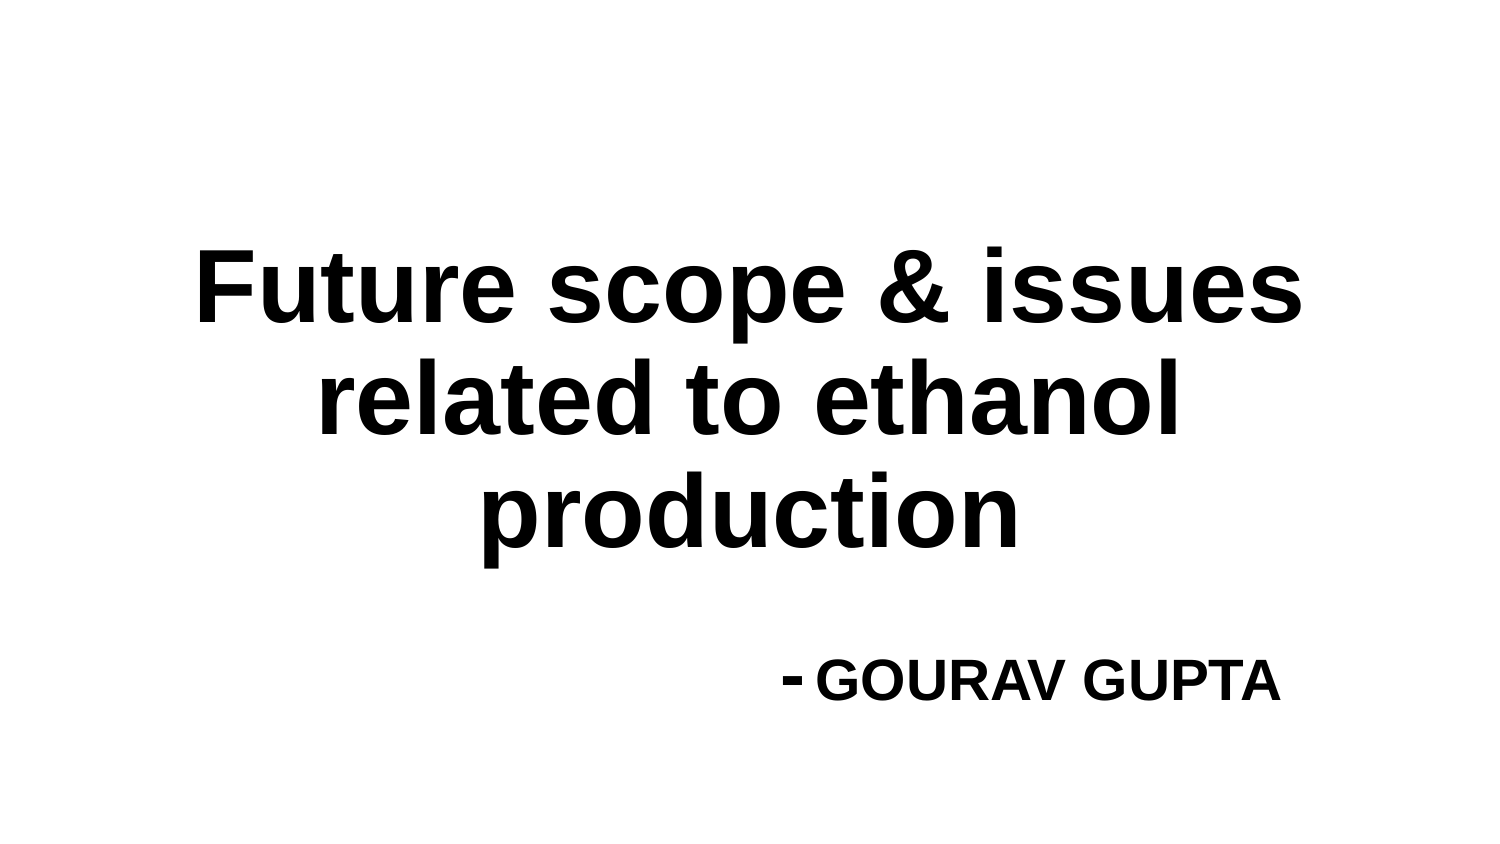

Future scope & issues related to ethanol production

			- GOURAV GUPTA